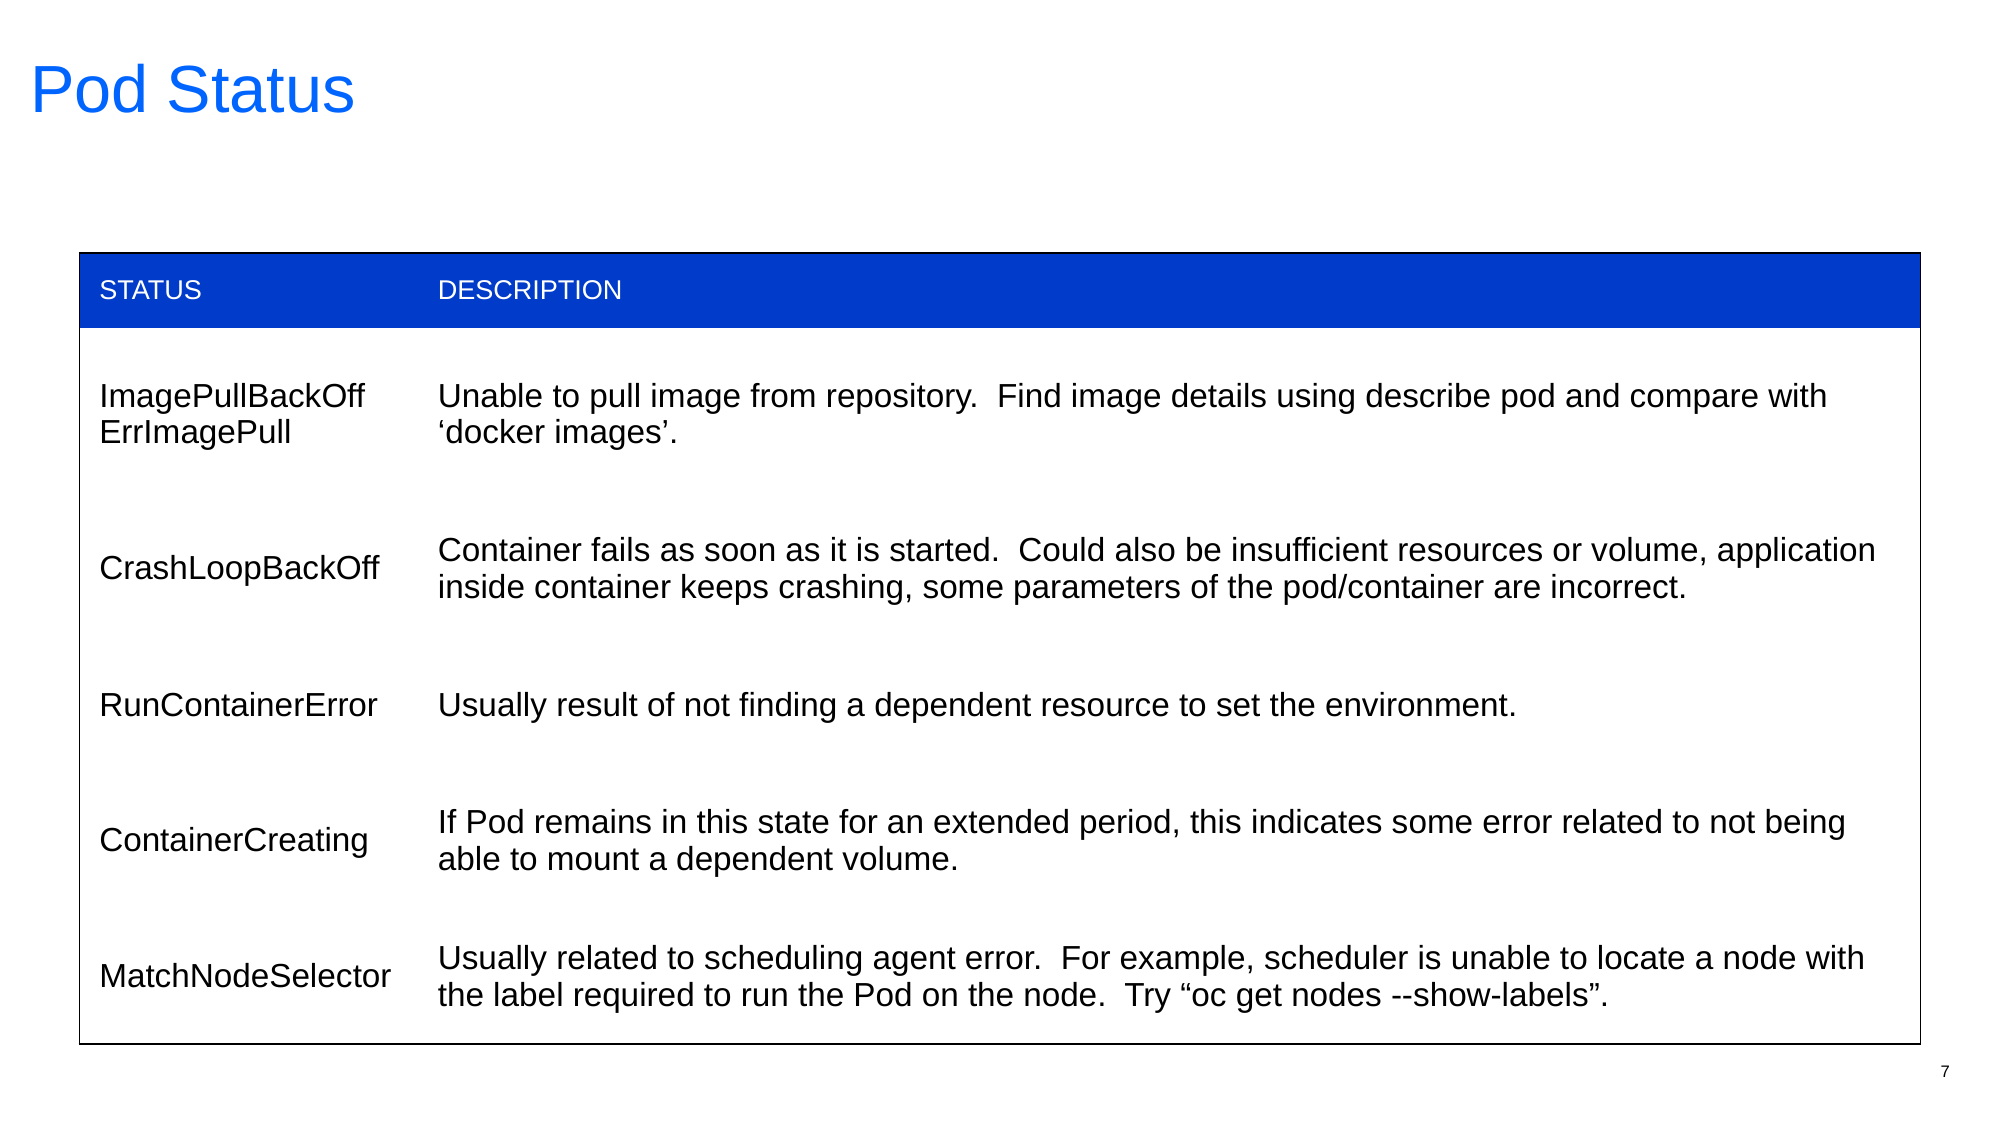

Pod Status
| STATUS | DESCRIPTION |
| --- | --- |
| ImagePullBackOff ErrImagePull | Unable to pull image from repository. Find image details using describe pod and compare with ‘docker images’. |
| CrashLoopBackOff | Container fails as soon as it is started. Could also be insufficient resources or volume, application inside container keeps crashing, some parameters of the pod/container are incorrect. |
| RunContainerError | Usually result of not finding a dependent resource to set the environment. |
| ContainerCreating | If Pod remains in this state for an extended period, this indicates some error related to not being able to mount a dependent volume. |
| MatchNodeSelector | Usually related to scheduling agent error. For example, scheduler is unable to locate a node with the label required to run the Pod on the node. Try “oc get nodes --show-labels”. |
7